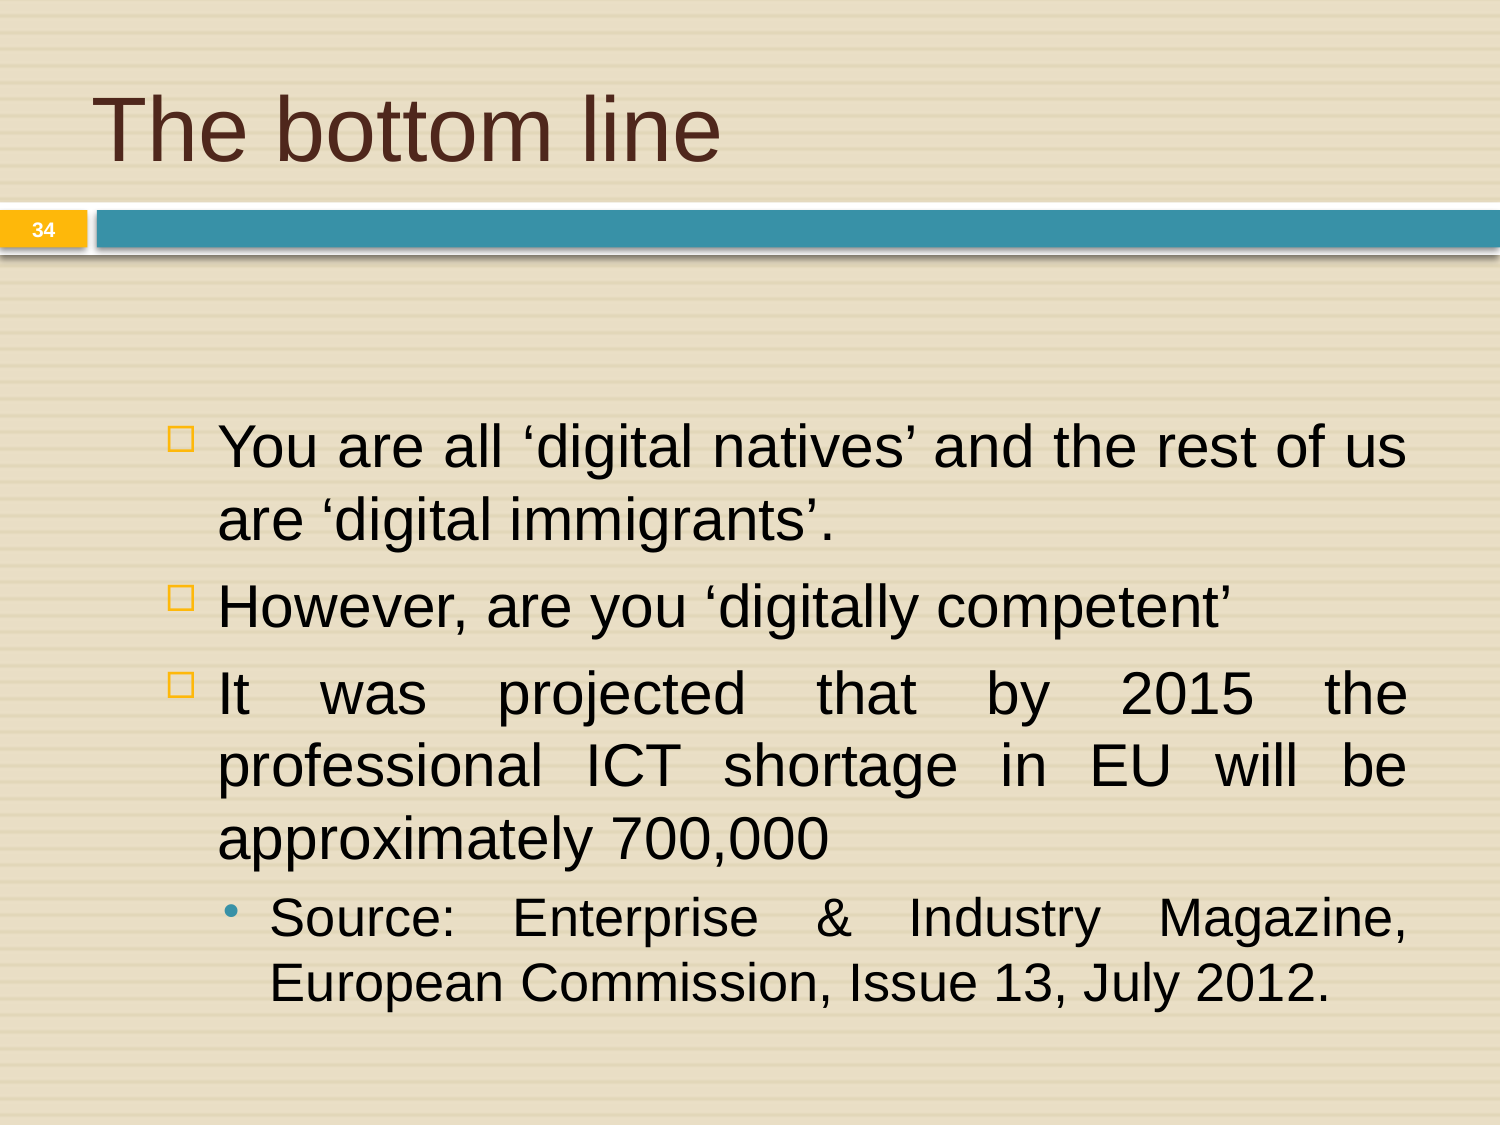

# The bottom line
34
You are all ‘digital natives’ and the rest of us are ‘digital immigrants’.
However, are you ‘digitally competent’
It was projected that by 2015 the professional ICT shortage in EU will be approximately 700,000
Source: Enterprise & Industry Magazine, European Commission, Issue 13, July 2012.